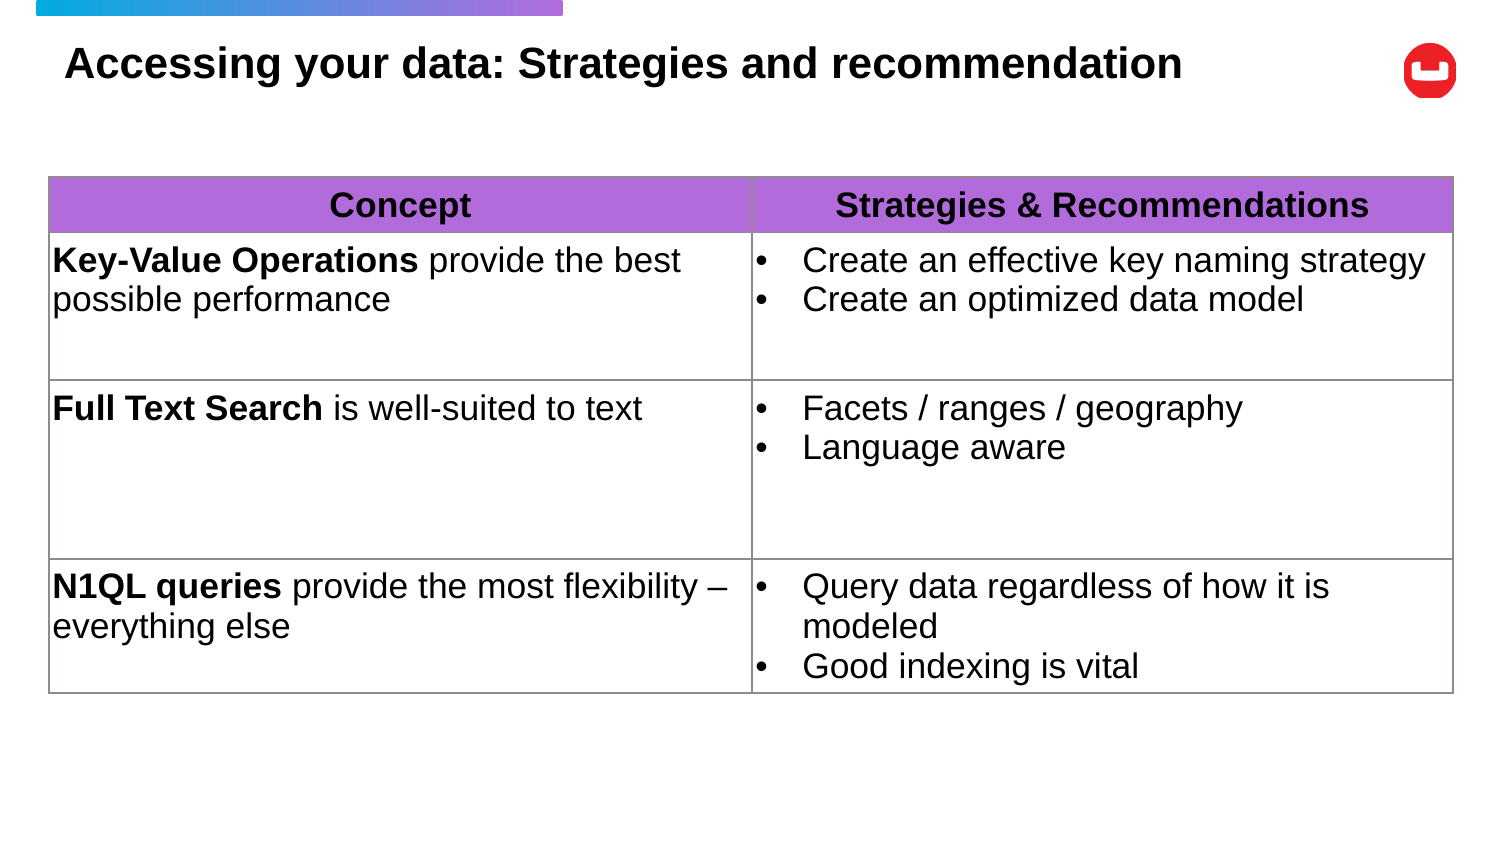

# Accessing your data: Strategies and recommendation
| Concept | Strategies & Recommendations |
| --- | --- |
| Key-Value Operations provide the best possible performance | Create an effective key naming strategy Create an optimized data model |
| Full Text Search is well-suited to text | Facets / ranges / geography Language aware |
| N1QL queries provide the most flexibility – everything else | Query data regardless of how it is modeled Good indexing is vital |